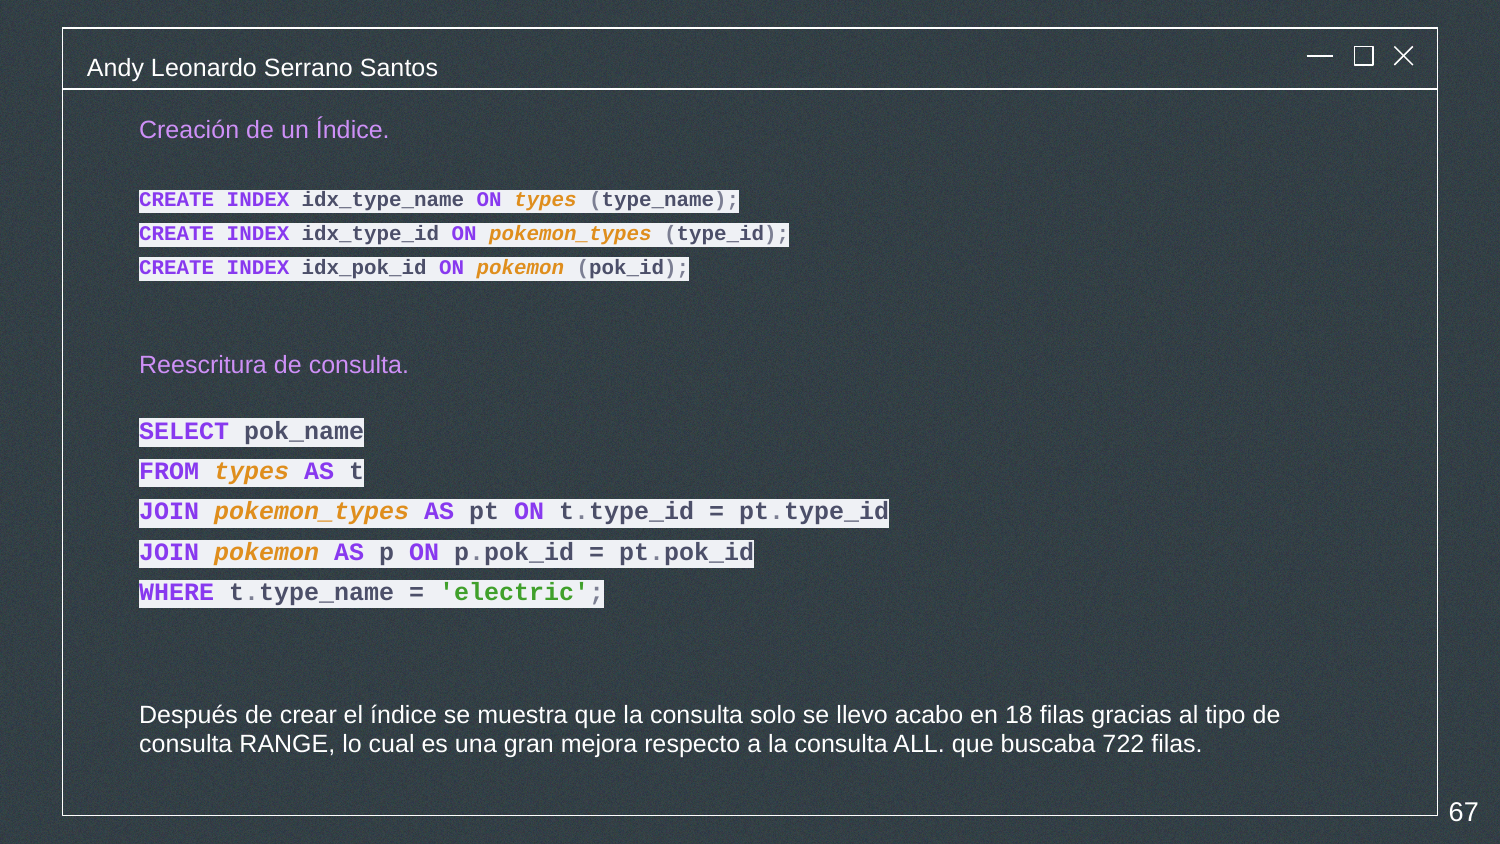

Andy Leonardo Serrano Santos
Creación de un Índice.

CREATE INDEX idx_type_name ON types (type_name);
CREATE INDEX idx_type_id ON pokemon_types (type_id);
CREATE INDEX idx_pok_id ON pokemon (pok_id);

Reescritura de consulta.

SELECT pok_name
FROM types AS t
JOIN pokemon_types AS pt ON t.type_id = pt.type_id
JOIN pokemon AS p ON p.pok_id = pt.pok_id
WHERE t.type_name = 'electric';

Después de crear el índice se muestra que la consulta solo se llevo acabo en 18 filas gracias al tipo de consulta RANGE, lo cual es una gran mejora respecto a la consulta ALL. que buscaba 722 filas.
67